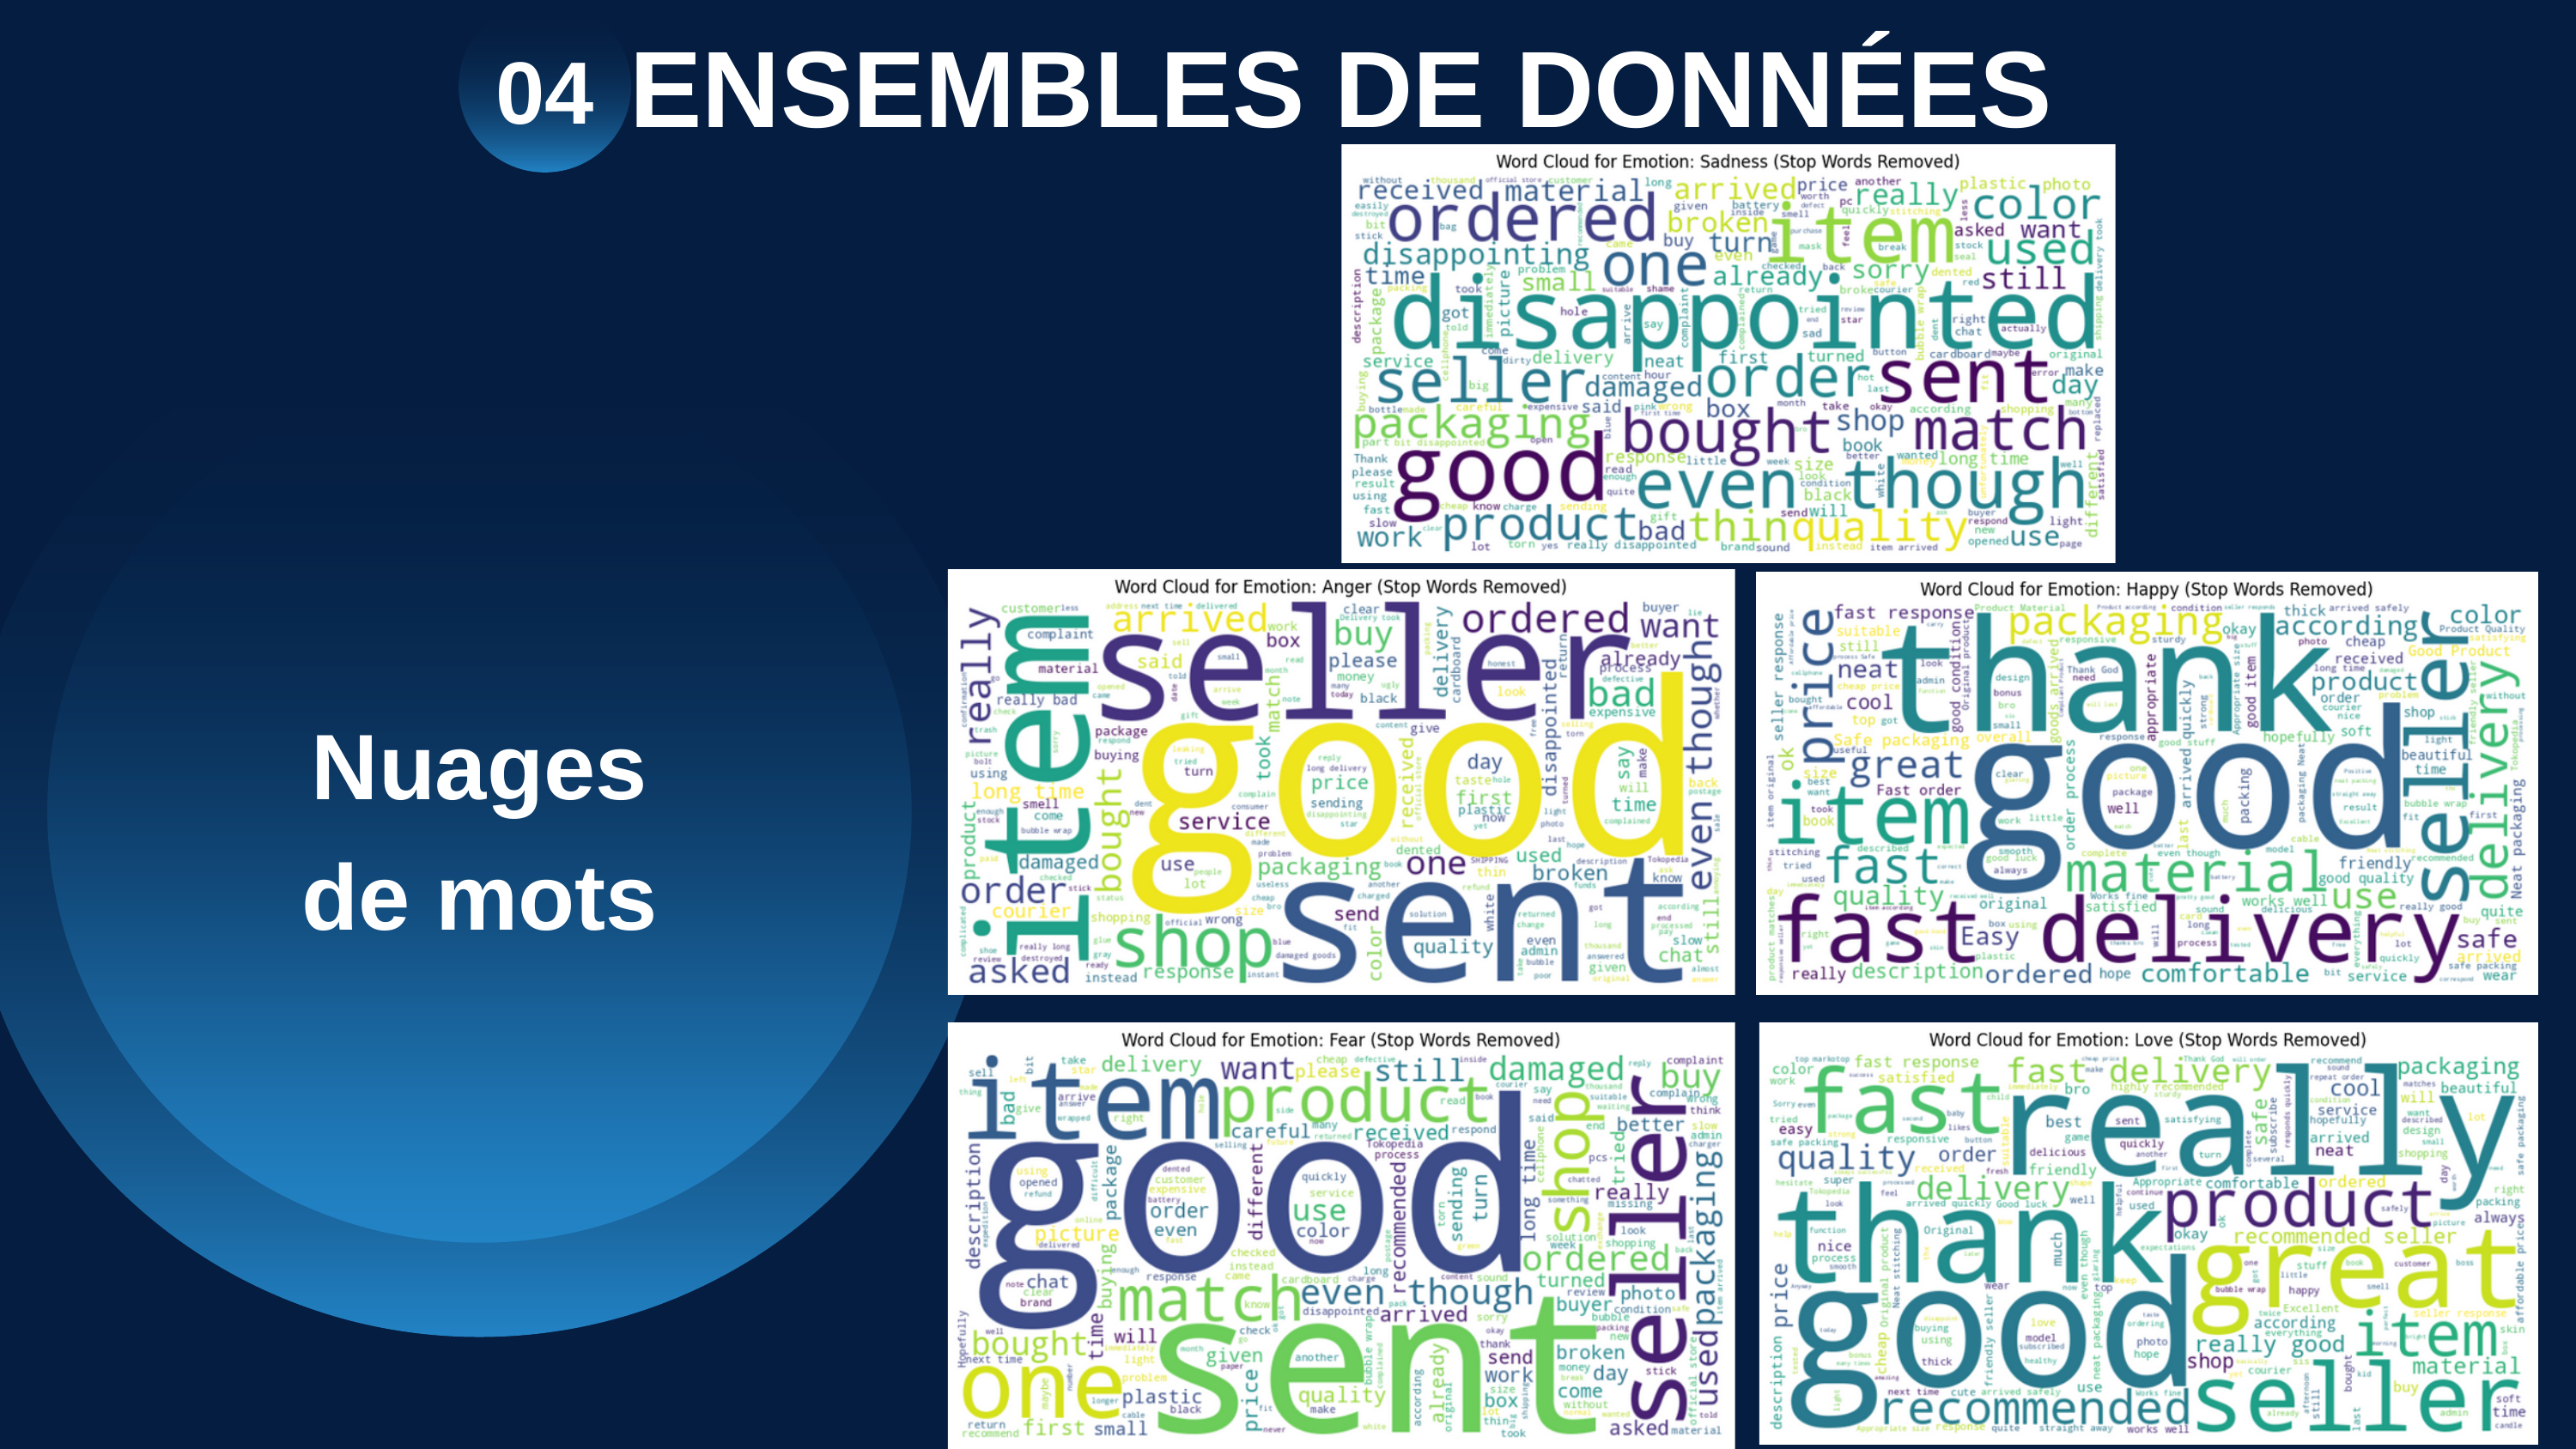

ENSEMBLES DE DONNÉES
04

Nuages
de mots